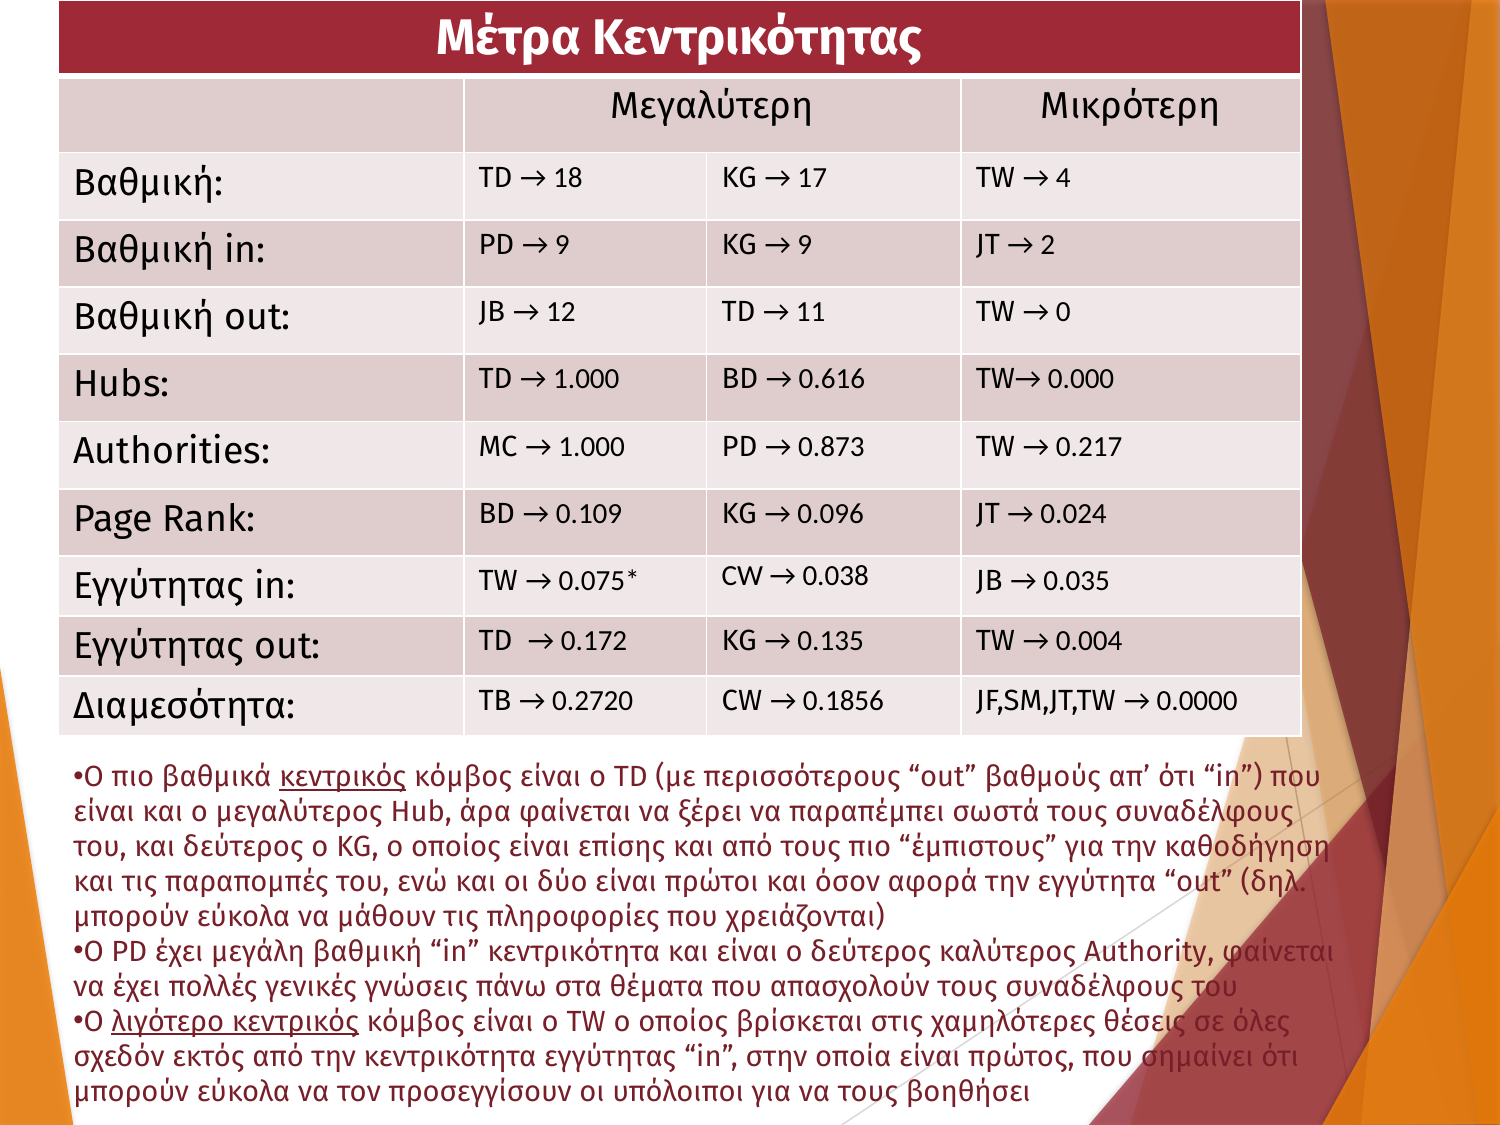

| Μέτρα Κεντρικότητας |  |  |  |
| --- | --- | --- | --- |
|  | Μεγαλύτερη |  | Μικρότερη |
| Βαθμική: | TD → 18 | KG → 17 | TW → 4 |
| Βαθμική in: | PD → 9 | KG → 9 | JT → 2 |
| Βαθμική out: | JB → 12 | TD → 11 | TW → 0 |
| Hubs: | TD → 1.000 | BD → 0.616 | TW→ 0.000 |
| Authorities: | MC → 1.000 | PD → 0.873 | TW → 0.217 |
| Page Rank: | BD → 0.109 | KG → 0.096 | JT → 0.024 |
| Εγγύτητας in: | TW → 0.075\* | CW → 0.038 | JB → 0.035 |
| Εγγύτητας out: | TD → 0.172 | KG → 0.135 | TW → 0.004 |
| Διαμεσότητα: | TB → 0.2720 | CW → 0.1856 | JF,SM,JT,TW → 0.0000 |
Ο πιο βαθμικά κεντρικός κόμβος είναι ο TD (με περισσότερους “out” βαθμούς απ’ ότι “in”) που είναι και ο μεγαλύτερος Hub, άρα φαίνεται να ξέρει να παραπέμπει σωστά τους συναδέλφους του, και δεύτερος ο KG, ο οποίος είναι επίσης και από τους πιο “έμπιστους” για την καθοδήγηση και τις παραπομπές του, ενώ και οι δύο είναι πρώτοι και όσον αφορά την εγγύτητα “out” (δηλ. μπορούν εύκολα να μάθουν τις πληροφορίες που χρειάζονται)
Ο PD έχει μεγάλη βαθμική “in” κεντρικότητα και είναι ο δεύτερος καλύτερος Authority, φαίνεται να έχει πολλές γενικές γνώσεις πάνω στα θέματα που απασχολούν τους συναδέλφους του
Ο λιγότερο κεντρικός κόμβος είναι ο TW ο οποίος βρίσκεται στις χαμηλότερες θέσεις σε όλες σχεδόν εκτός από την κεντρικότητα εγγύτητας “in”, στην οποία είναι πρώτος, που σημαίνει ότι μπορούν εύκολα να τον προσεγγίσουν οι υπόλοιποι για να τους βοηθήσει